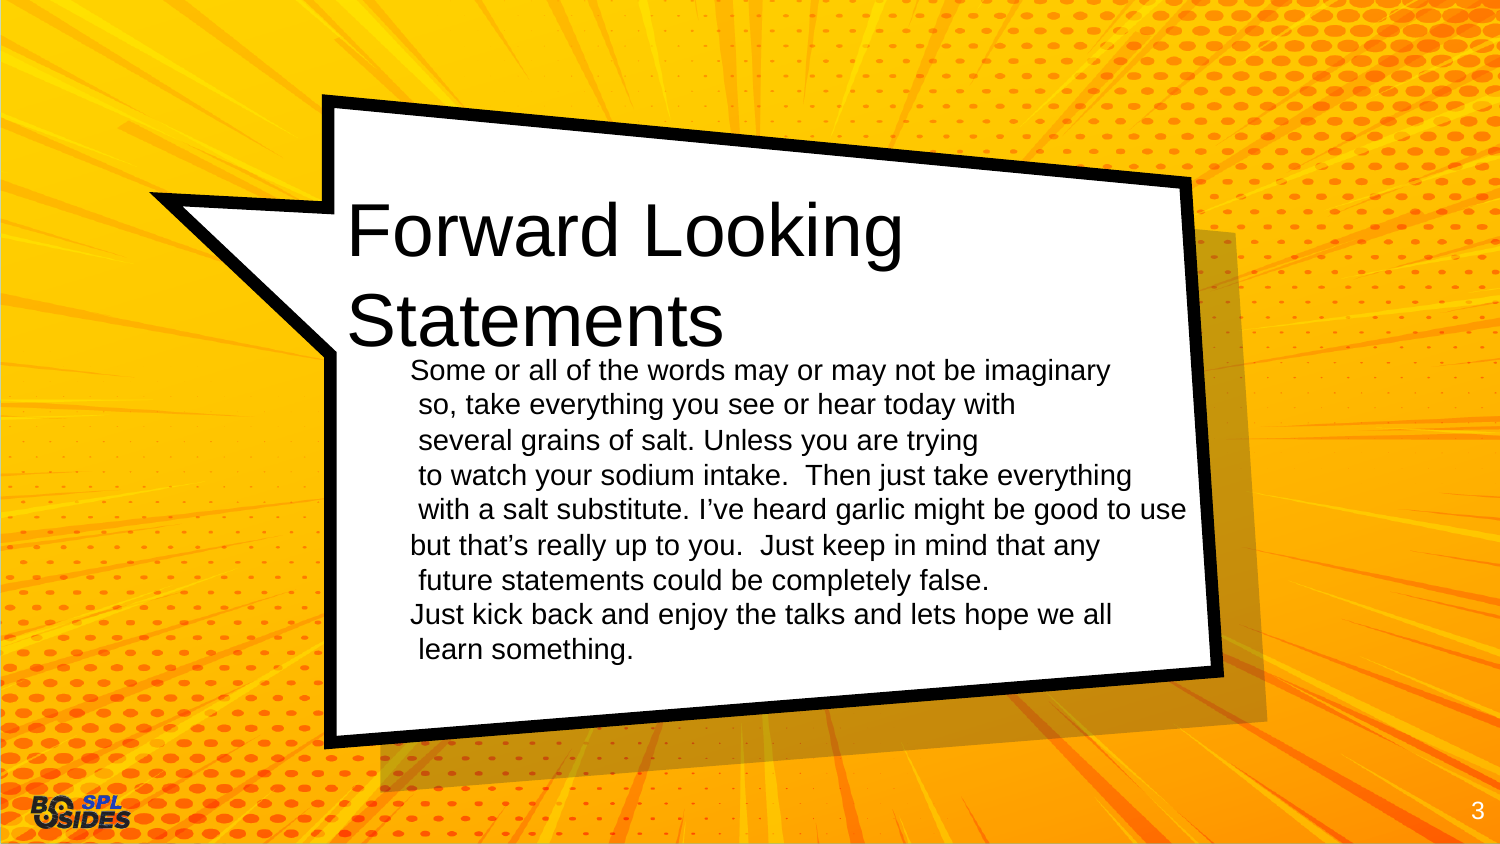

# Forward Looking Statements
Some or all of the words may or may not be imaginary
 so, take everything you see or hear today with
 several grains of salt. Unless you are trying
 to watch your sodium intake.  Then just take everything
 with a salt substitute. I’ve heard garlic might be good to use
but that’s really up to you.  Just keep in mind that any
 future statements could be completely false.
Just kick back and enjoy the talks and lets hope we all
 learn something.
3